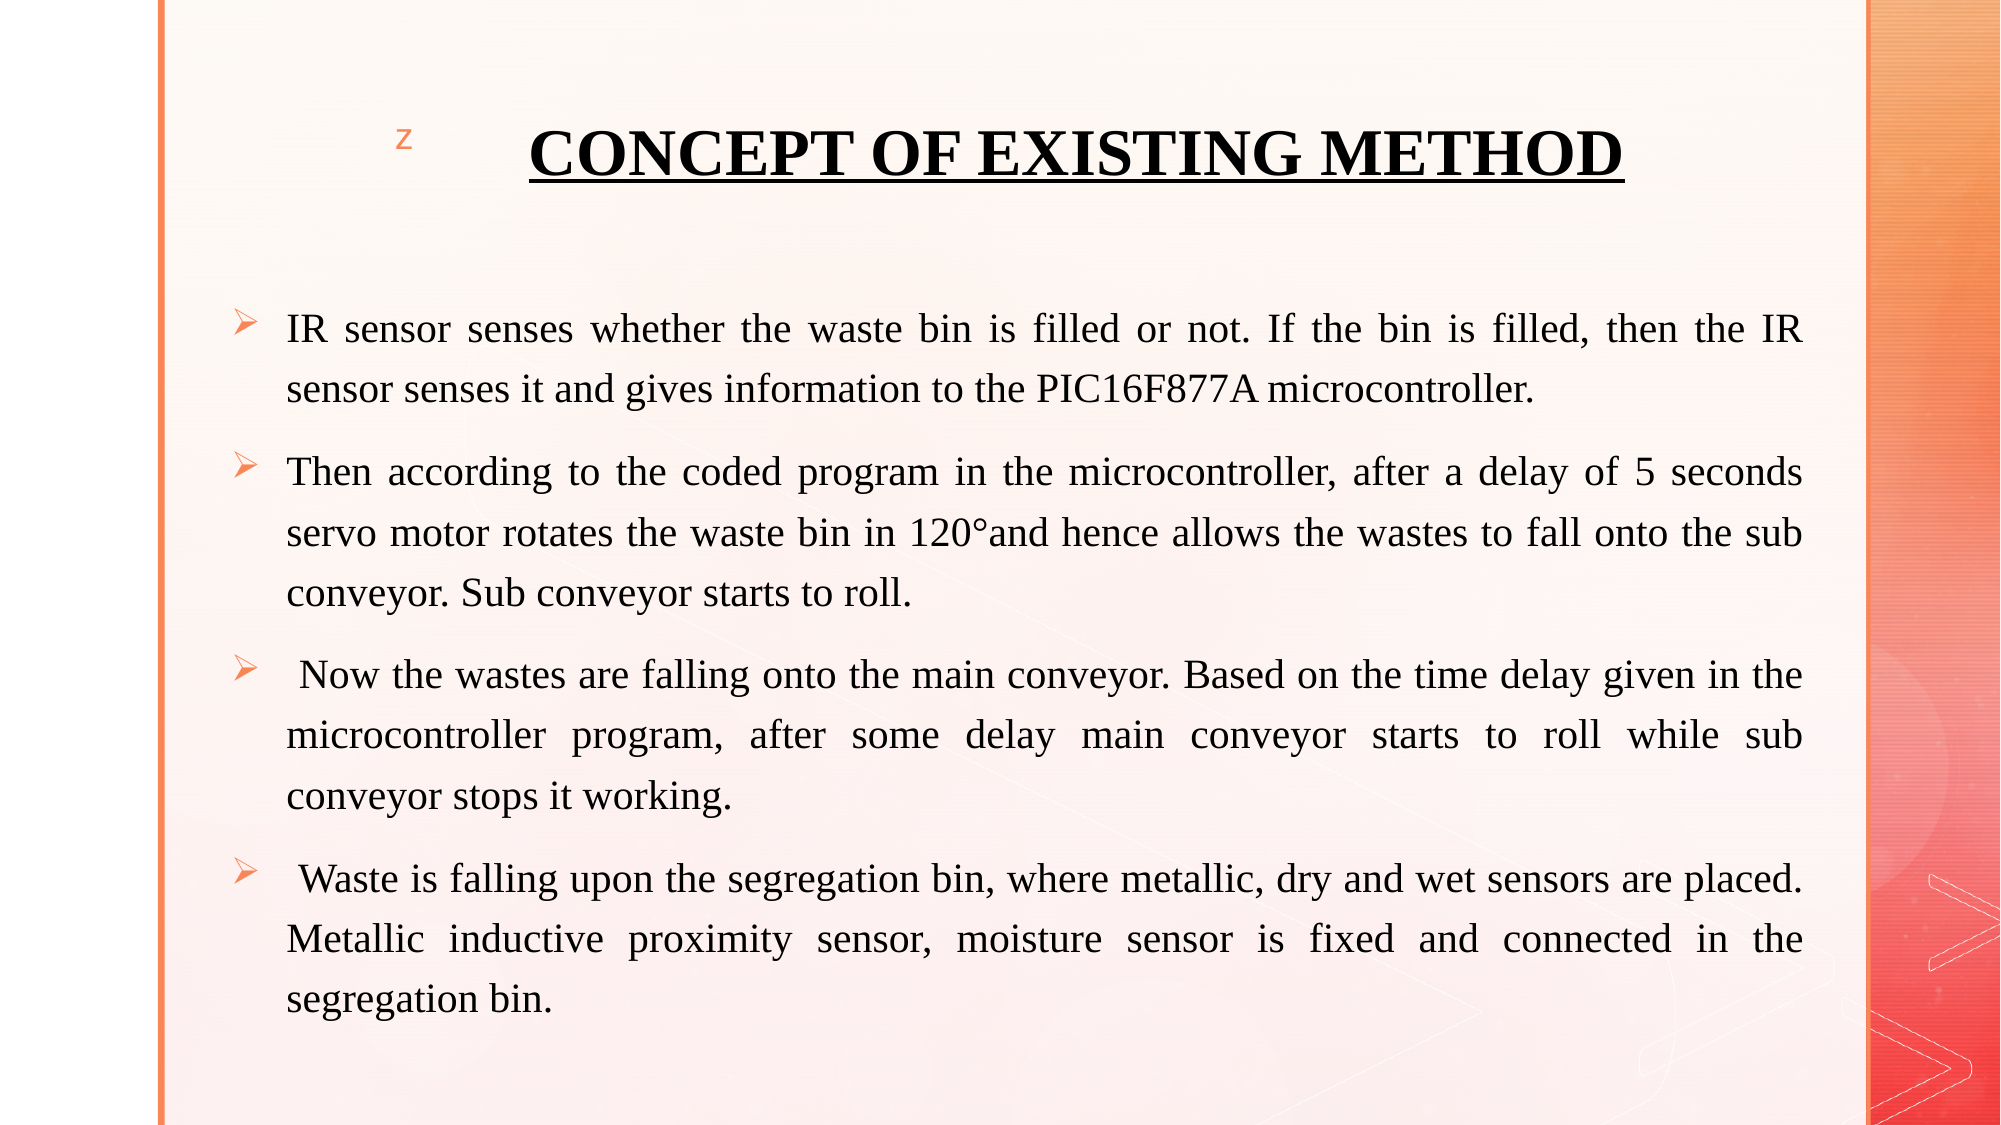

# CONCEPT OF EXISTING METHOD
IR sensor senses whether the waste bin is filled or not. If the bin is filled, then the IR sensor senses it and gives information to the PIC16F877A microcontroller.
Then according to the coded program in the microcontroller, after a delay of 5 seconds servo motor rotates the waste bin in 120°and hence allows the wastes to fall onto the sub conveyor. Sub conveyor starts to roll.
 Now the wastes are falling onto the main conveyor. Based on the time delay given in the microcontroller program, after some delay main conveyor starts to roll while sub conveyor stops it working.
 Waste is falling upon the segregation bin, where metallic, dry and wet sensors are placed. Metallic inductive proximity sensor, moisture sensor is fixed and connected in the segregation bin.